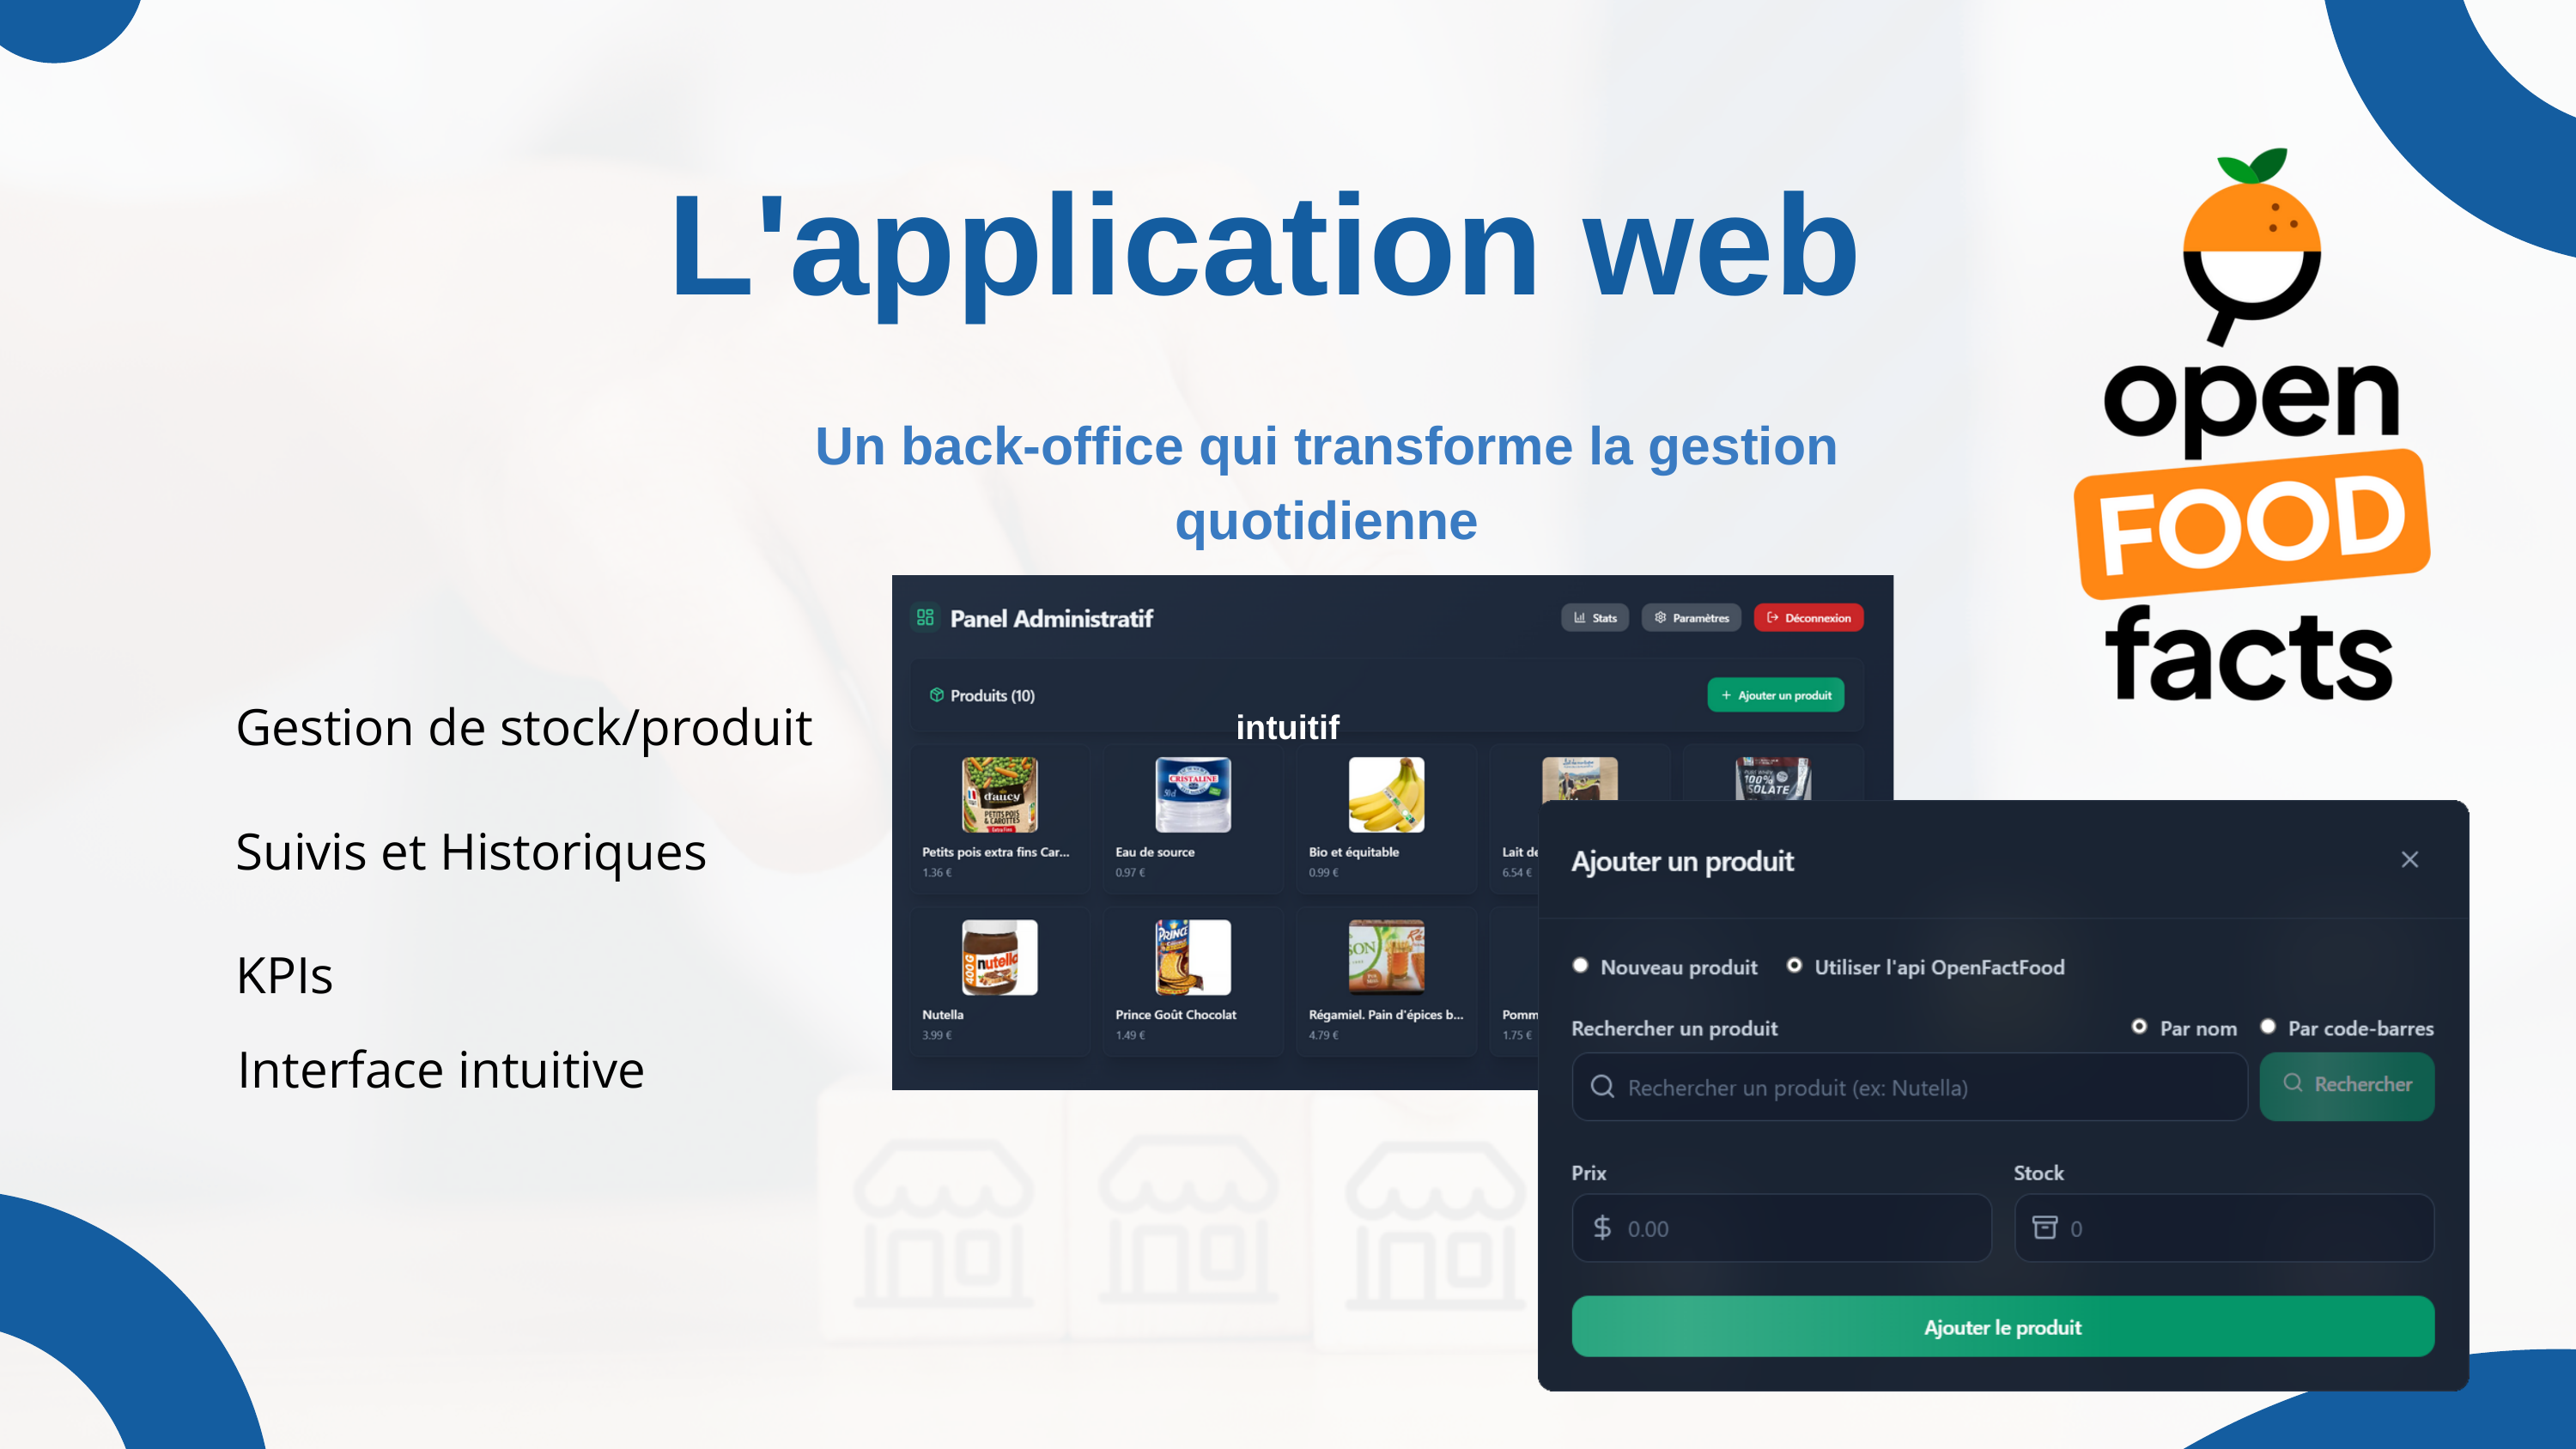

L'application web

Un back-office qui transforme la gestion quotidienne

Gestion de stock/produit
intuitif

Suivis et Historiques
KPIs
Interface intuitive